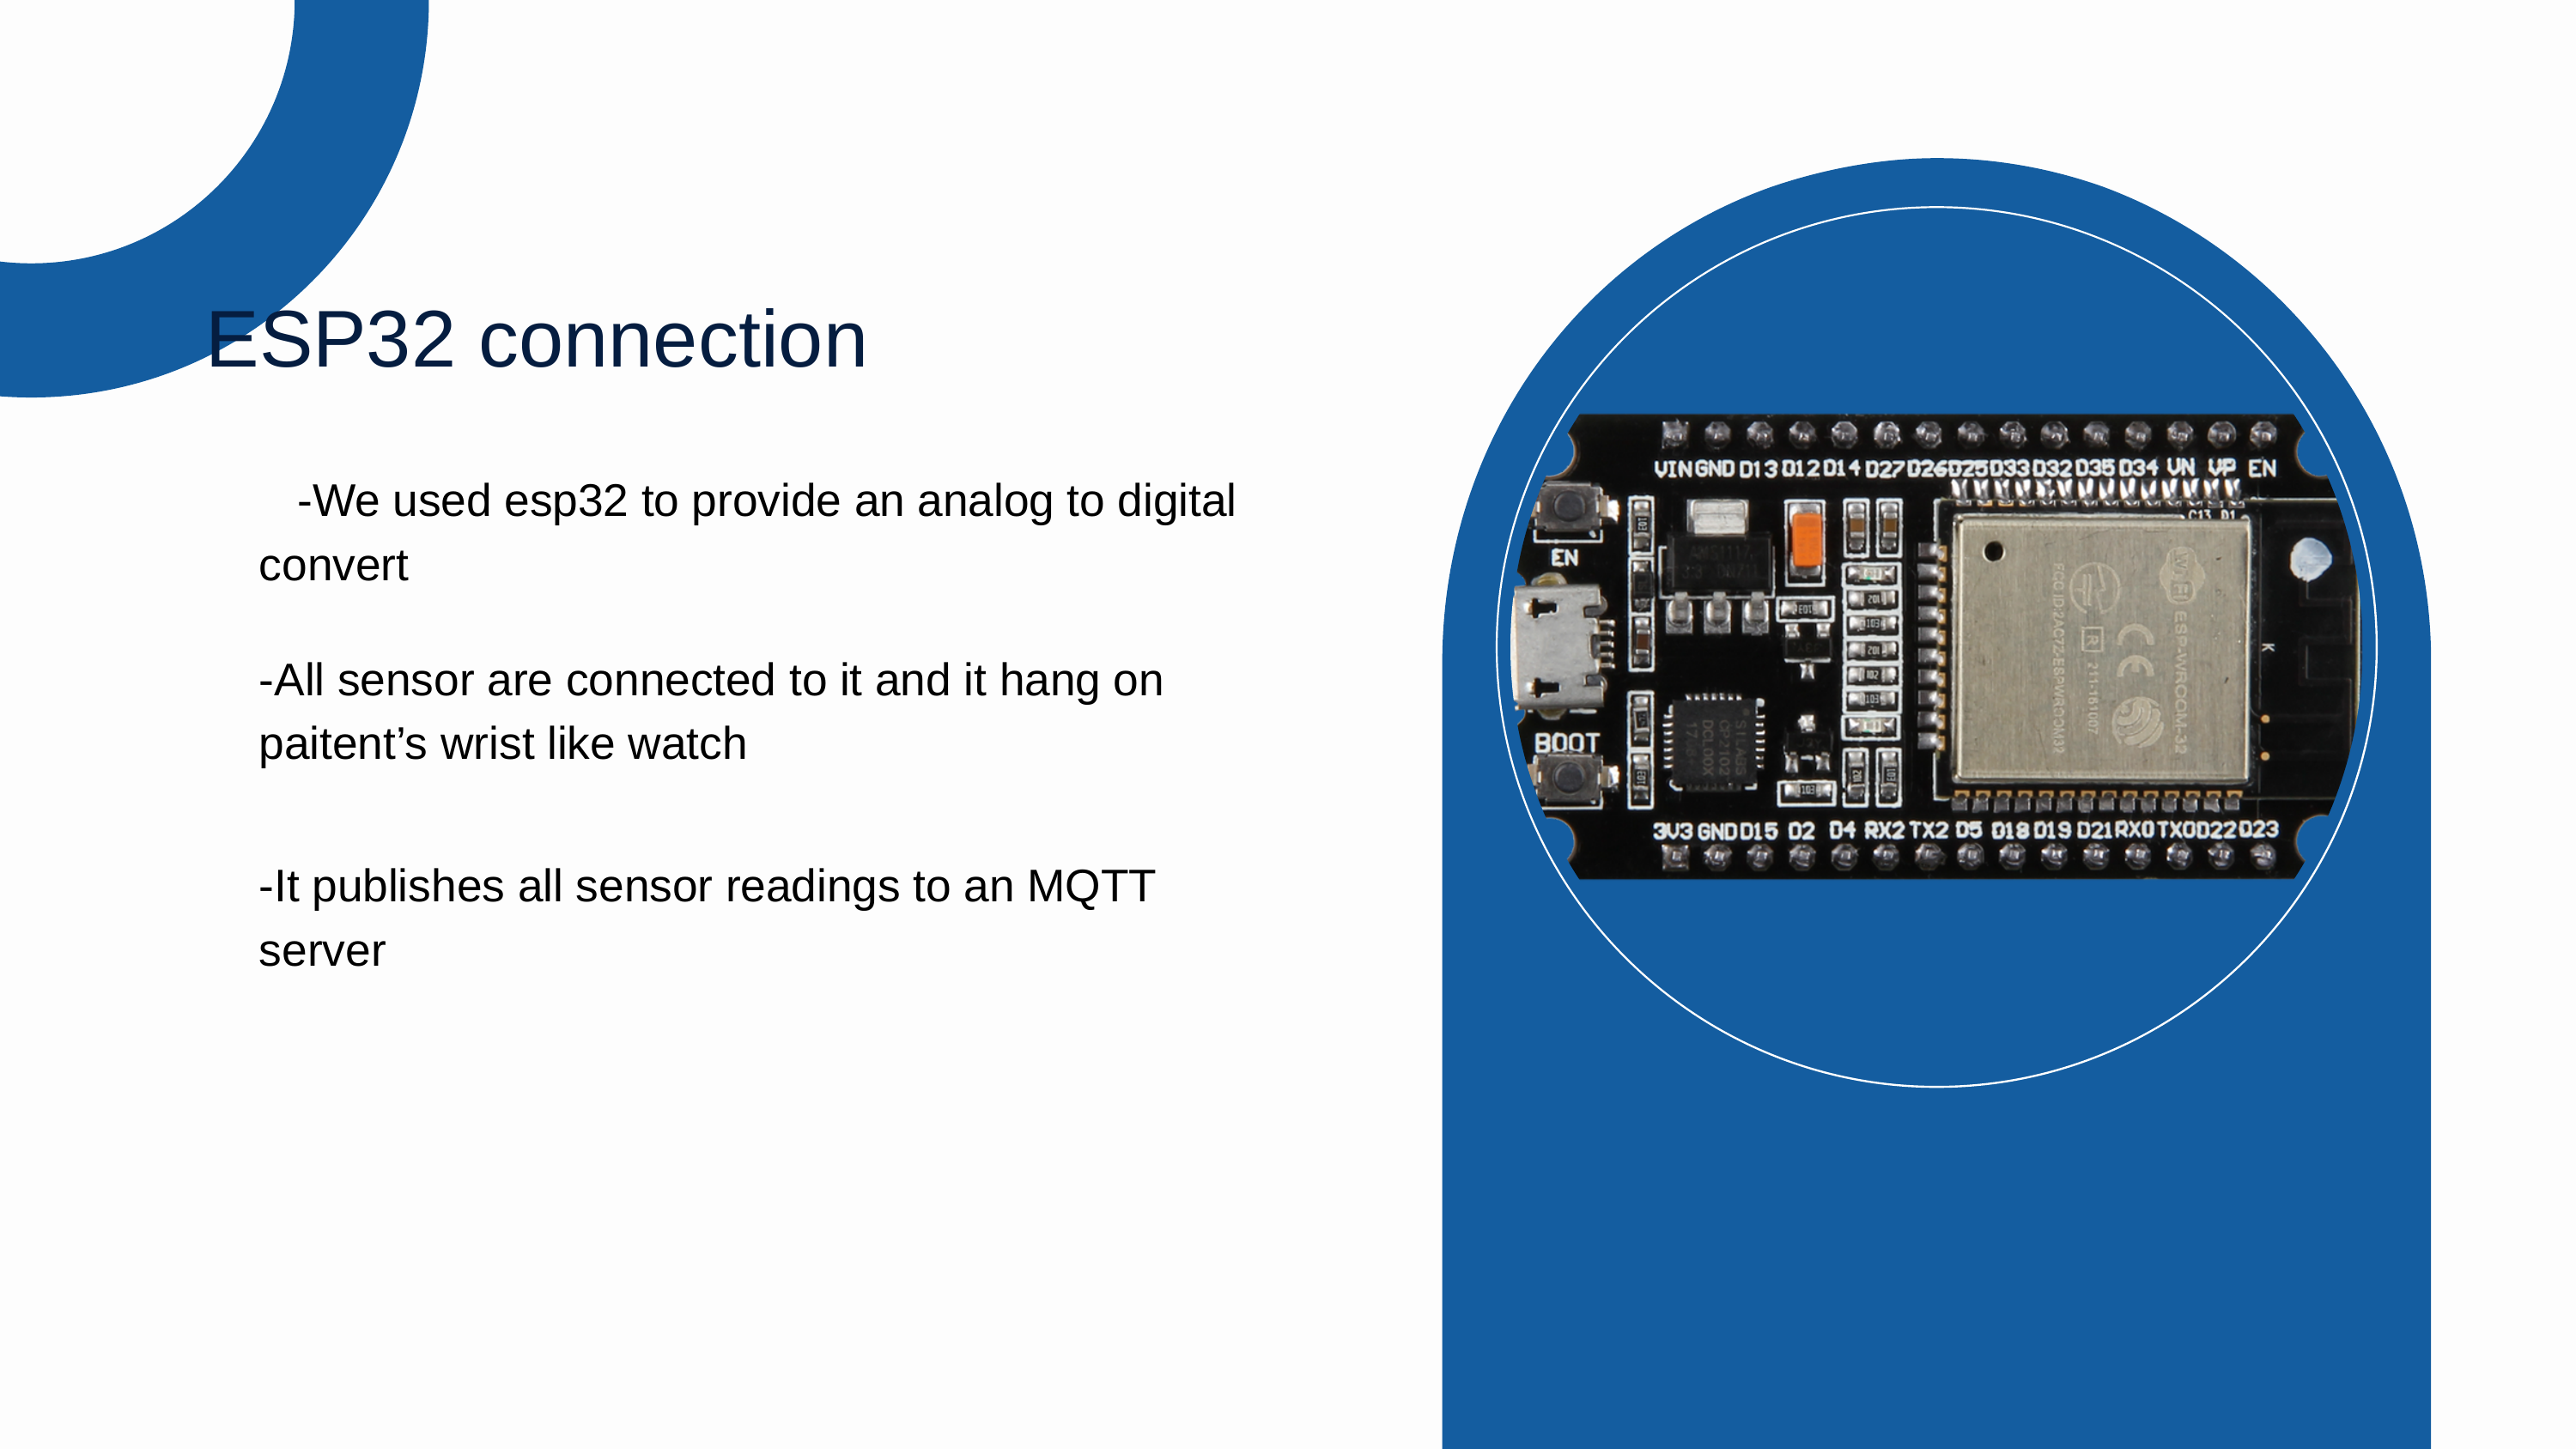

ESP32 connection
-We used esp32 to provide an analog to digital
convert
-All sensor are connected to it and it hang on paitent’s wrist like watch
-It publishes all sensor readings to an MQTT server